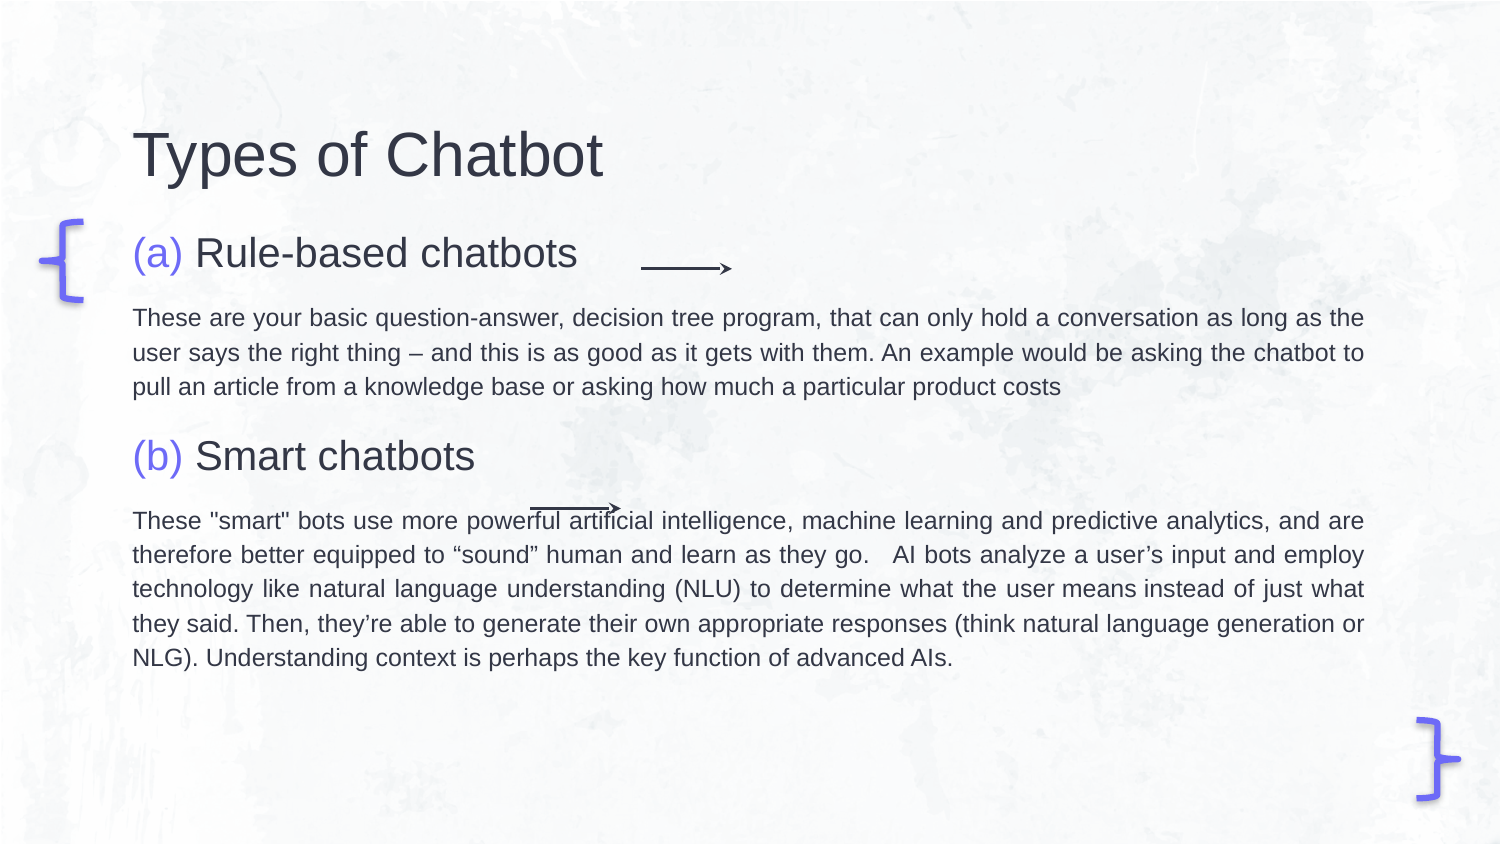

# Types of Chatbot
(a) Rule-based chatbots
These are your basic question-answer, decision tree program, that can only hold a conversation as long as the user says the right thing – and this is as good as it gets with them. An example would be asking the chatbot to pull an article from a knowledge base or asking how much a particular product costs
(b) Smart chatbots
These "smart" bots use more powerful artificial intelligence, machine learning and predictive analytics, and are therefore better equipped to “sound” human and learn as they go.   AI bots analyze a user’s input and employ technology like natural language understanding (NLU) to determine what the user means instead of just what they said. Then, they’re able to generate their own appropriate responses (think natural language generation or NLG). Understanding context is perhaps the key function of advanced AIs.